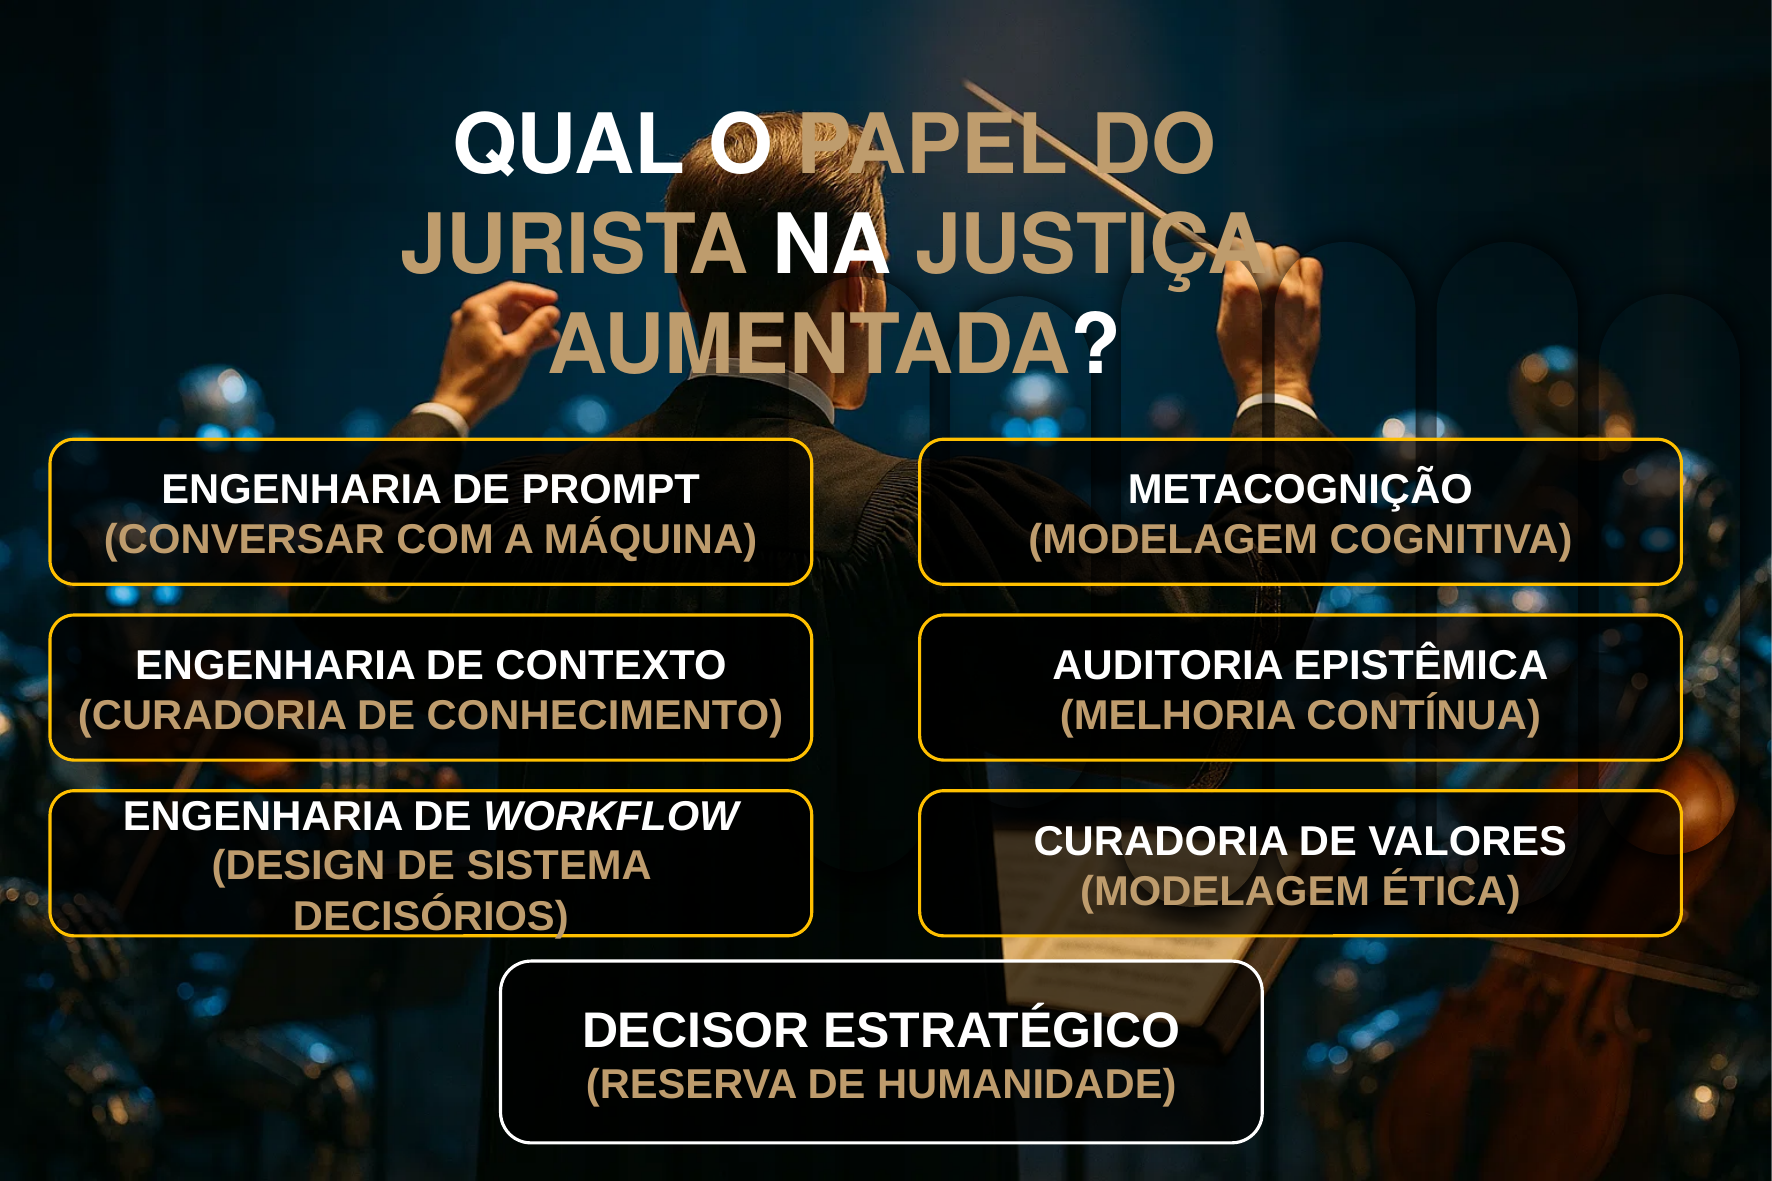

QUAL O PAPEL DO JURISTA NA JUSTIÇA AUMENTADA?

ENGENHARIA DE PROMPT
(CONVERSAR COM A MÁQUINA)
METACOGNIÇÃO
(MODELAGEM COGNITIVA)
ENGENHARIA DE CONTEXTO
(CURADORIA DE CONHECIMENTO)
AUDITORIA EPISTÊMICA
(MELHORIA CONTÍNUA)
ENGENHARIA DE WORKFLOW (DESIGN DE SISTEMA DECISÓRIOS)
CURADORIA DE VALORES (MODELAGEM ÉTICA)
DECISOR ESTRATÉGICO
(RESERVA DE HUMANIDADE)